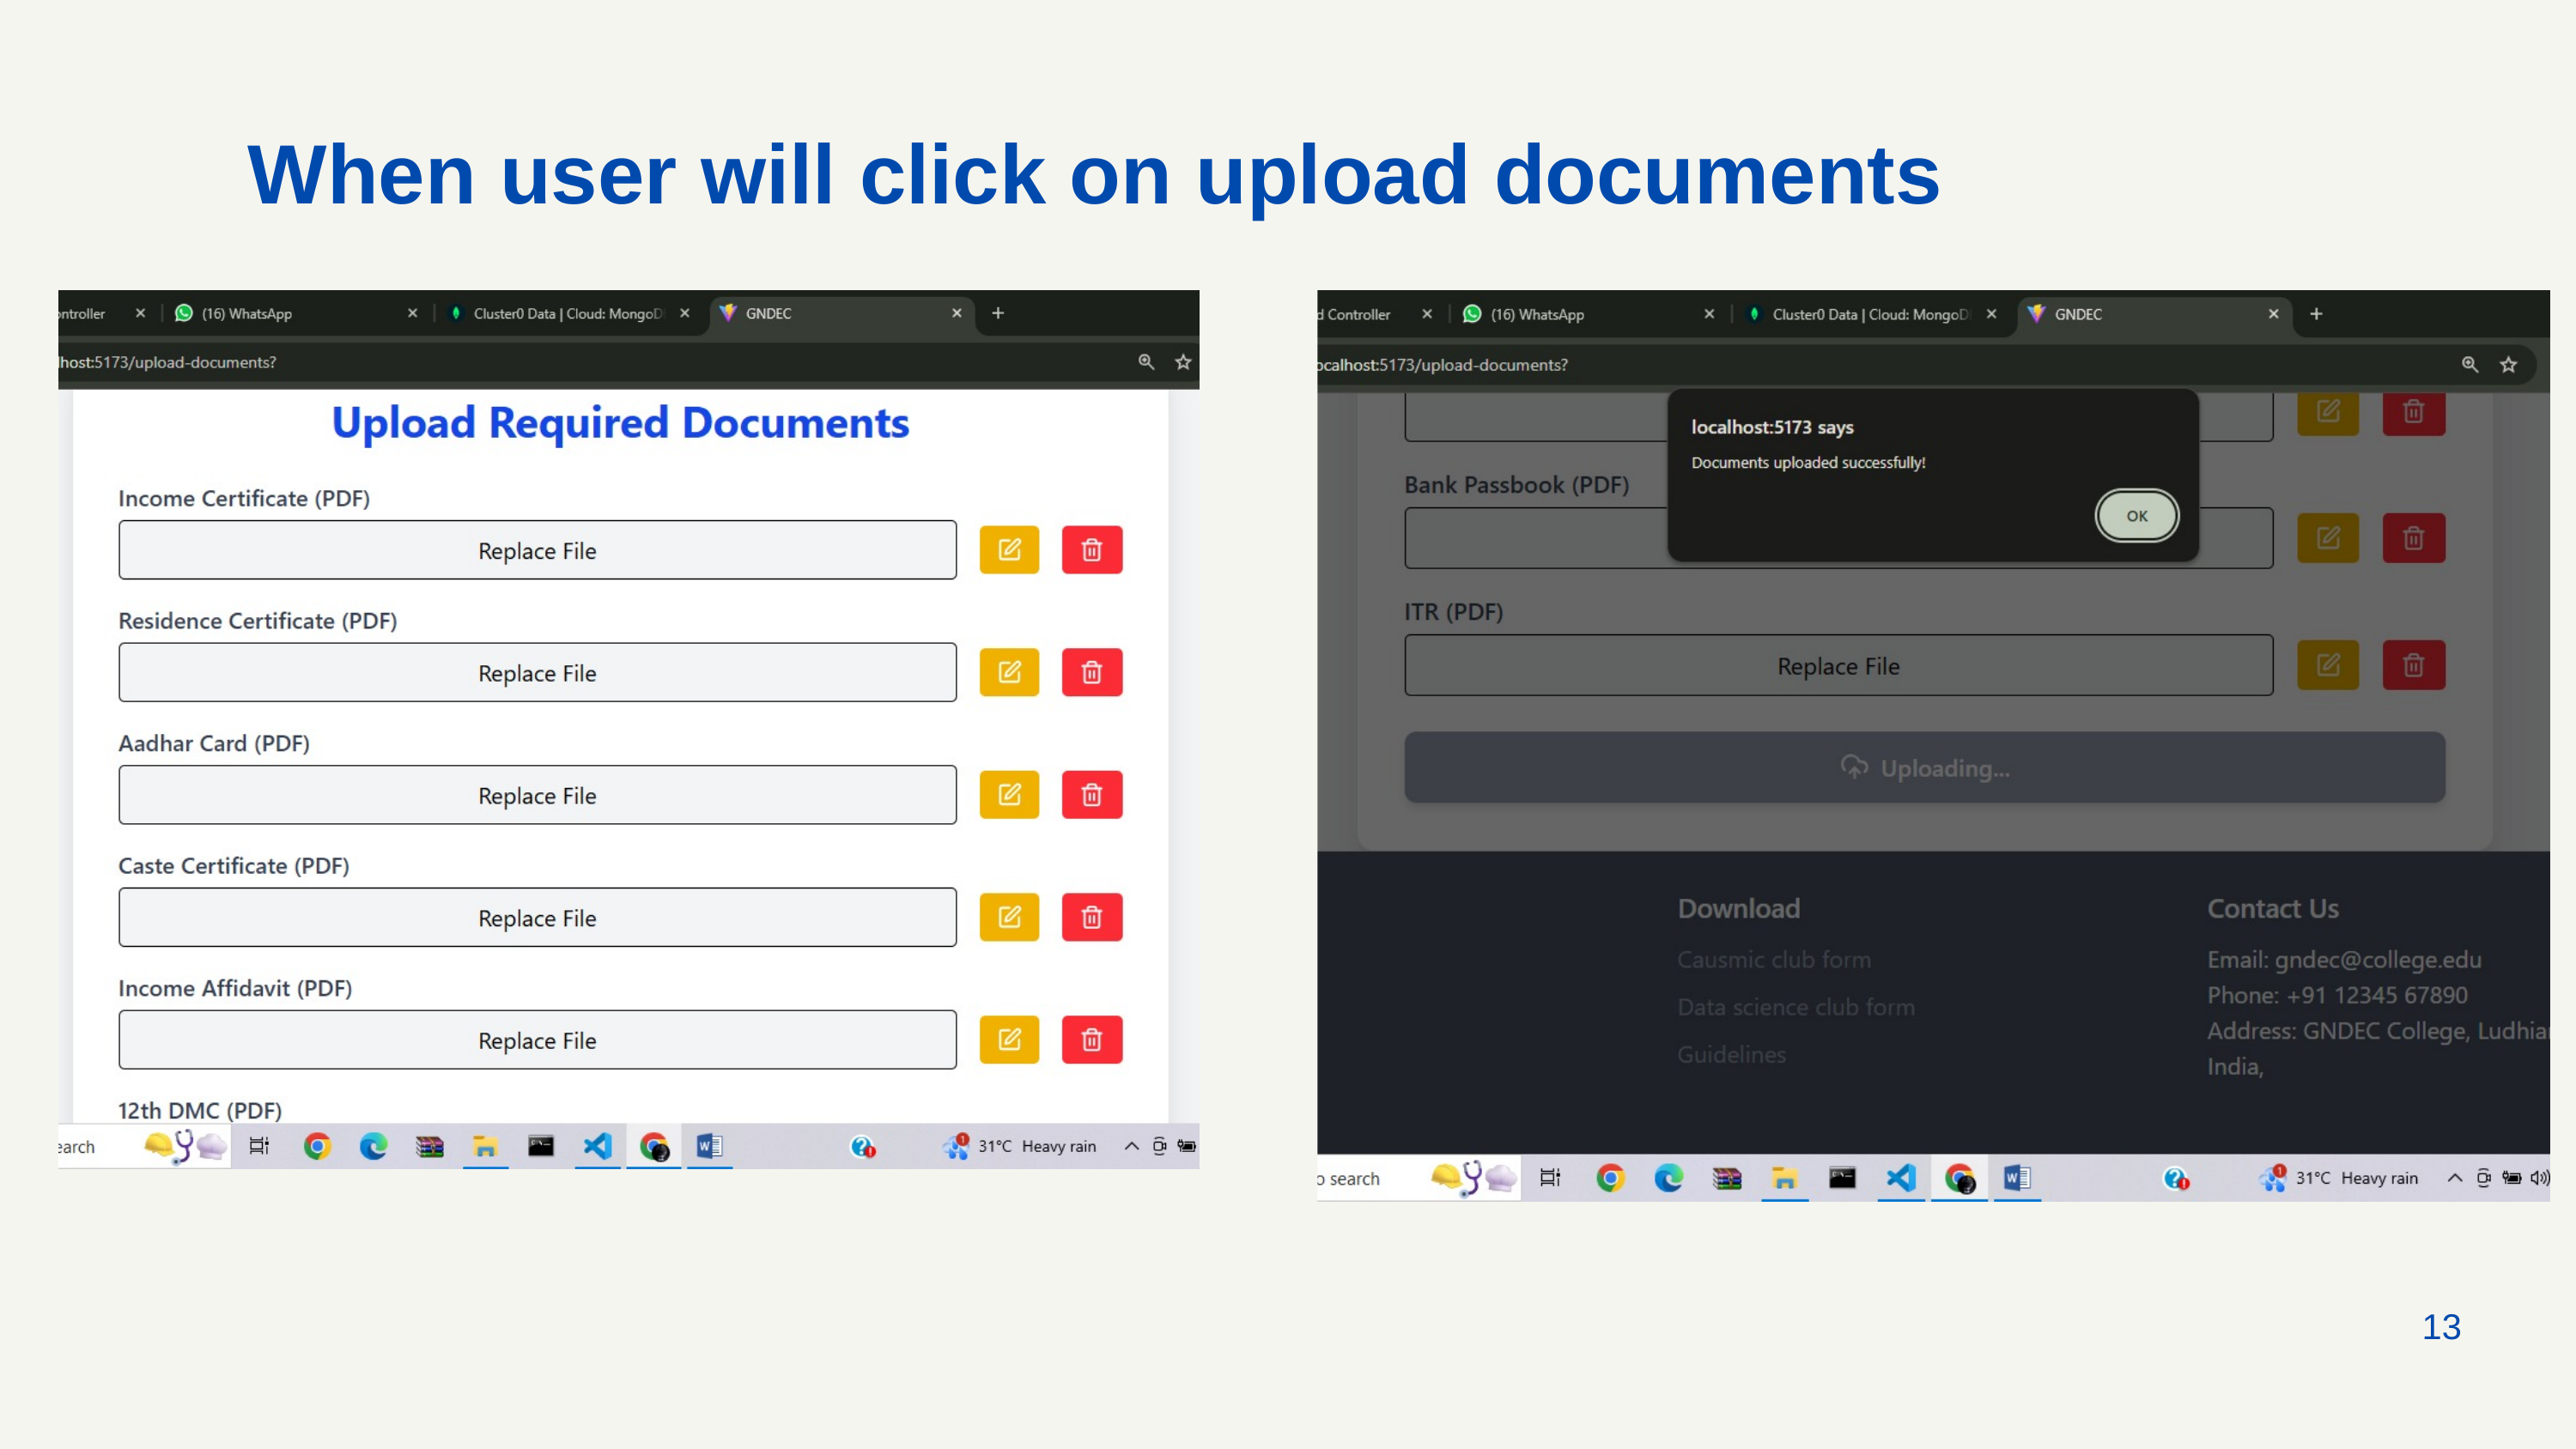

When user will click on upload documents

13